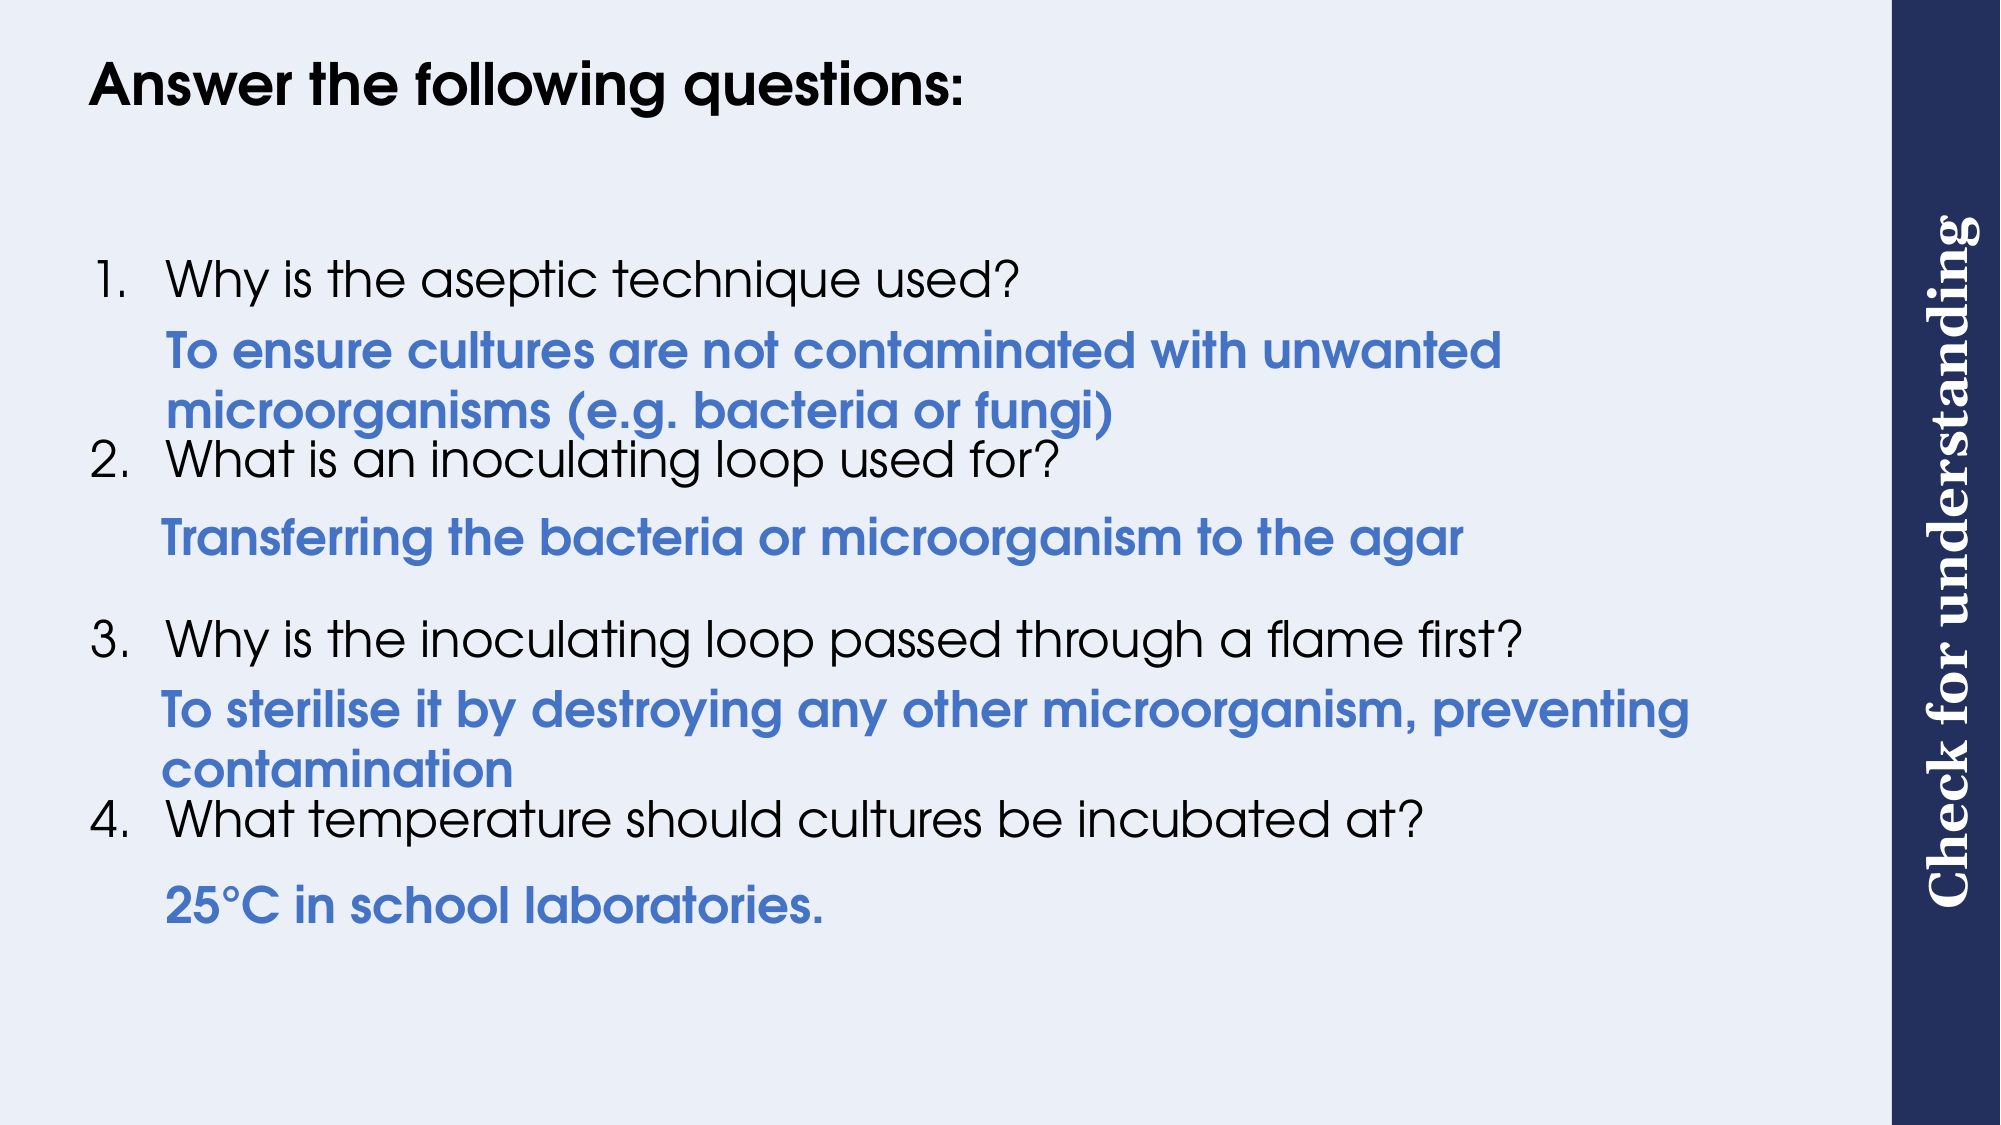

# Answer the following questions:

Why is the aseptic technique used?

What is an inoculating loop used for?

Why is the inoculating loop passed through a flame first?

What temperature should cultures be incubated at?

To ensure cultures are not contaminated with unwanted microorganisms (e.g. bacteria or fungi)
Transferring the bacteria or microorganism to the agar
To sterilise it by destroying any other microorganism, preventing contamination

25°C in school laboratories.